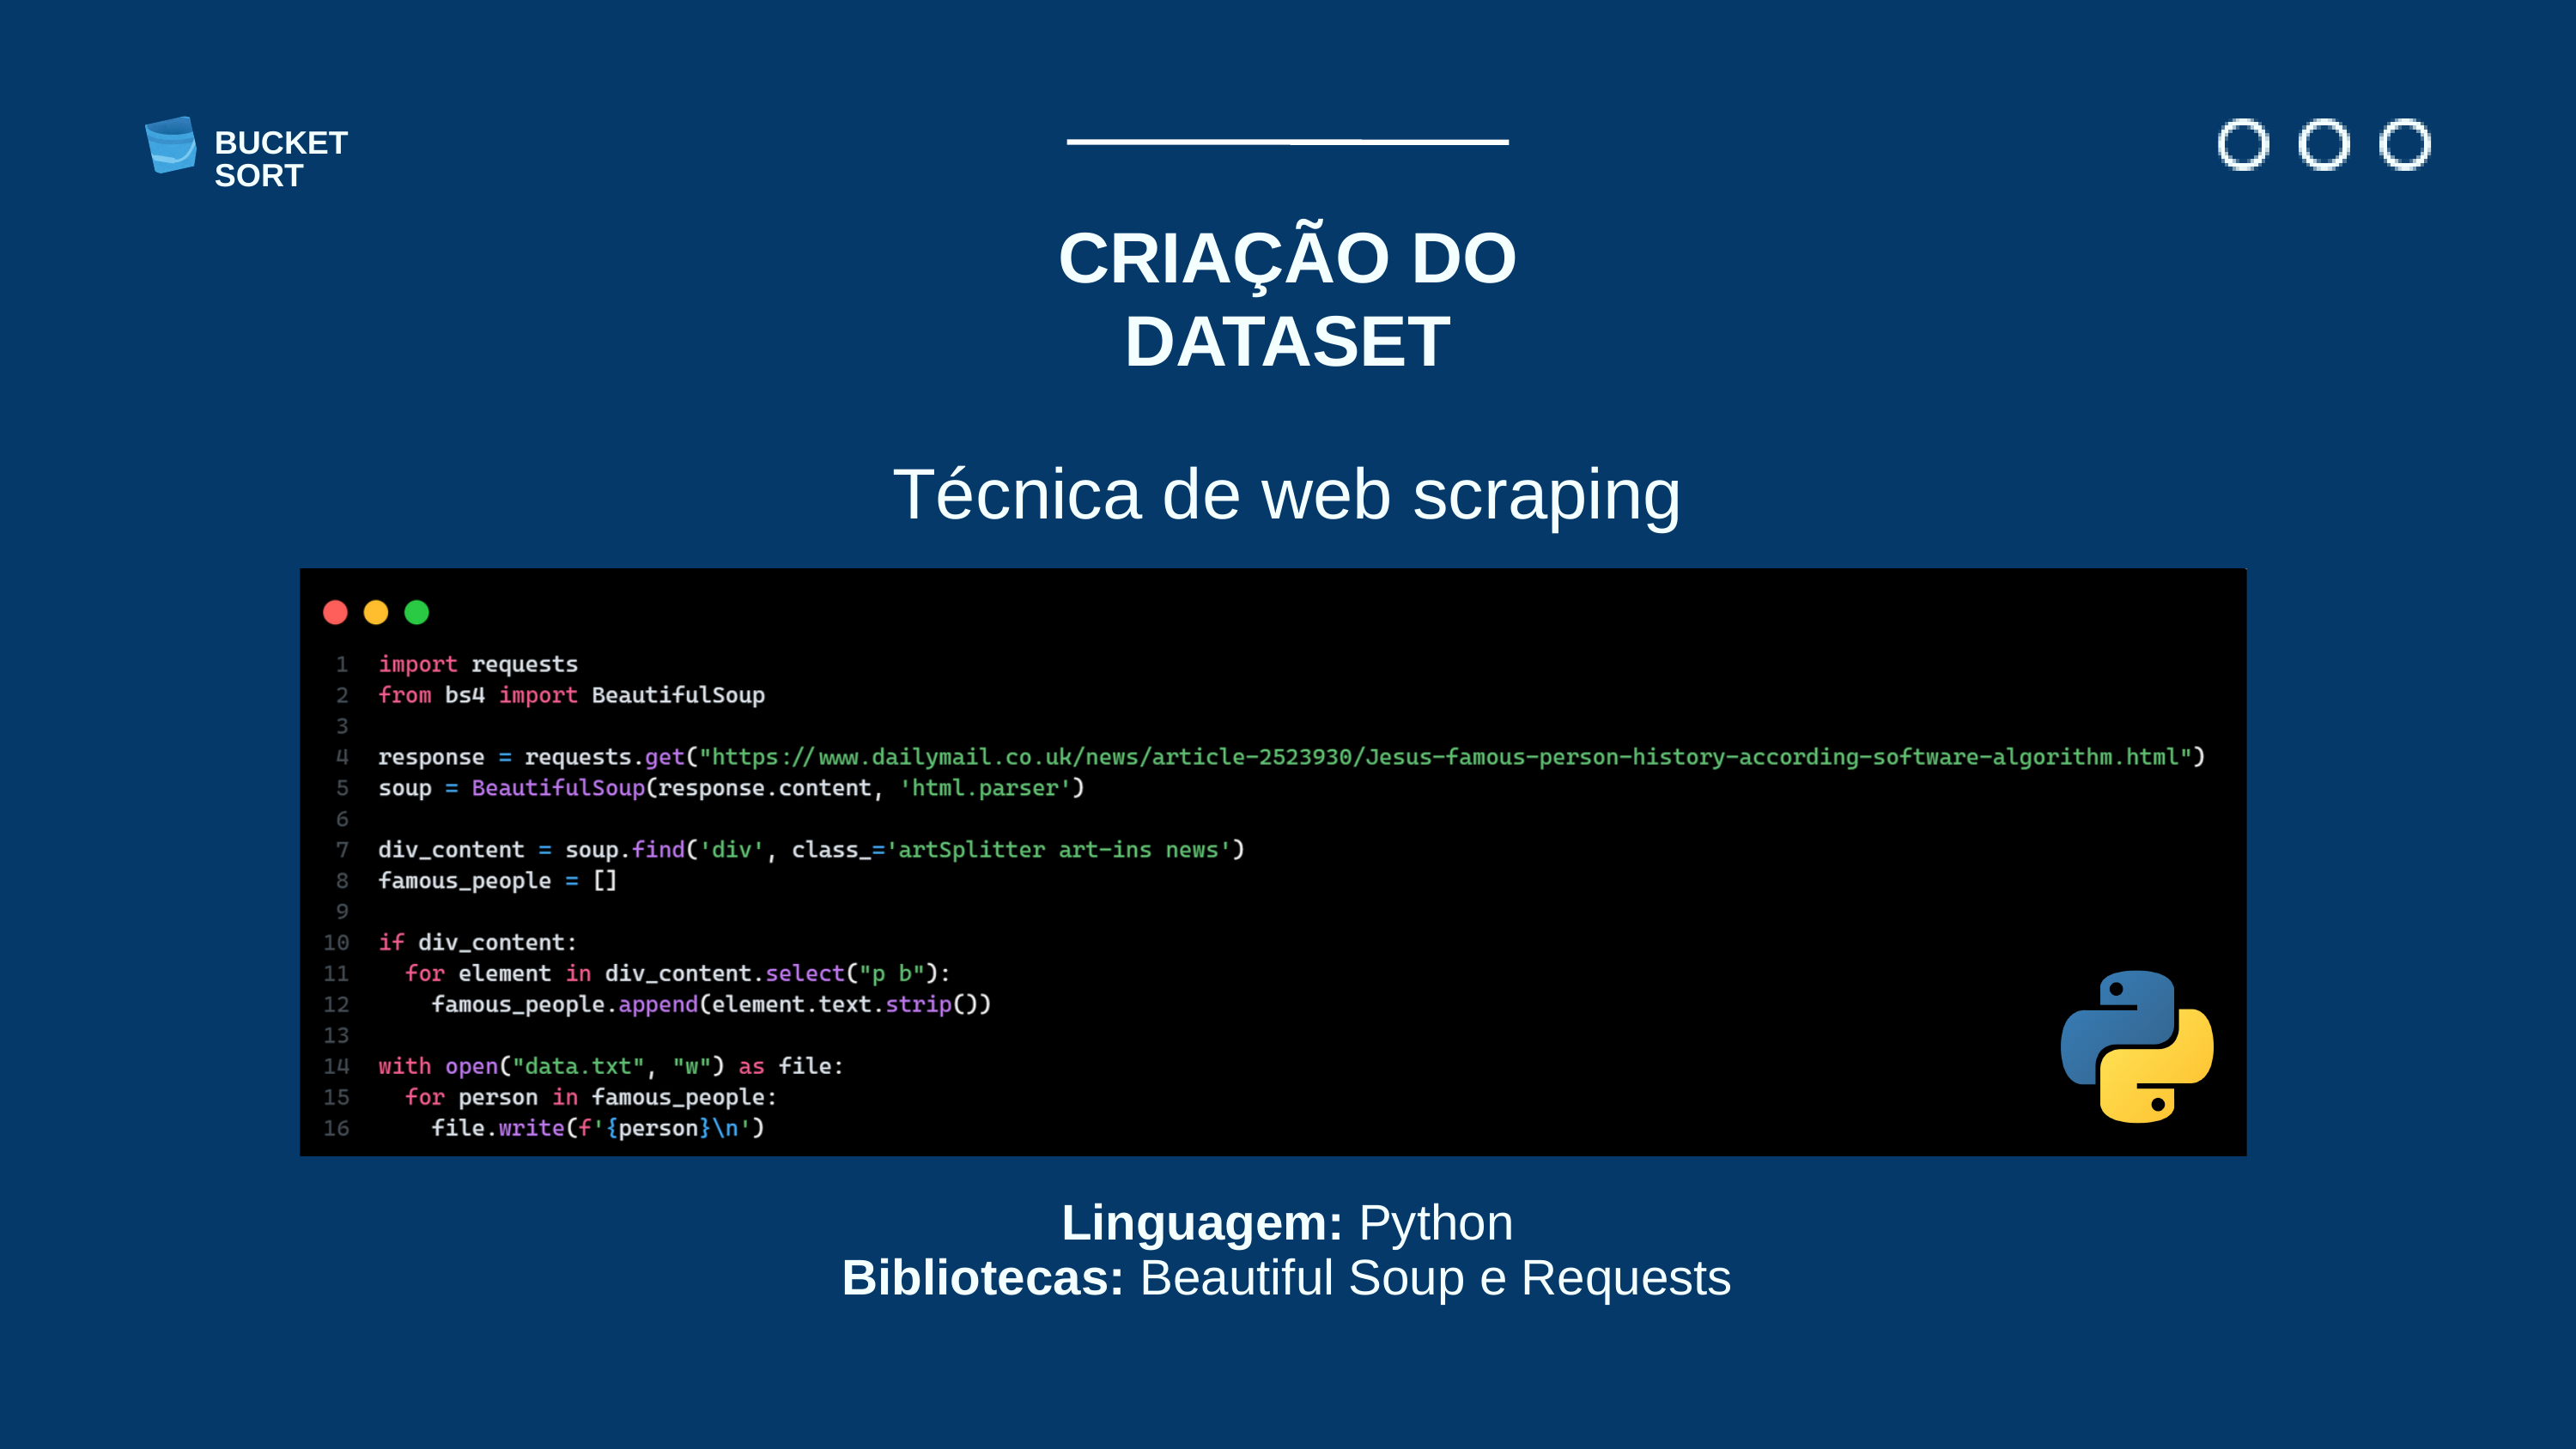

BUCKET SORT

CRIAÇÃO DO DATASET
Técnica de web scraping

Linguagem: Python
Bibliotecas: Beautiful Soup e Requests